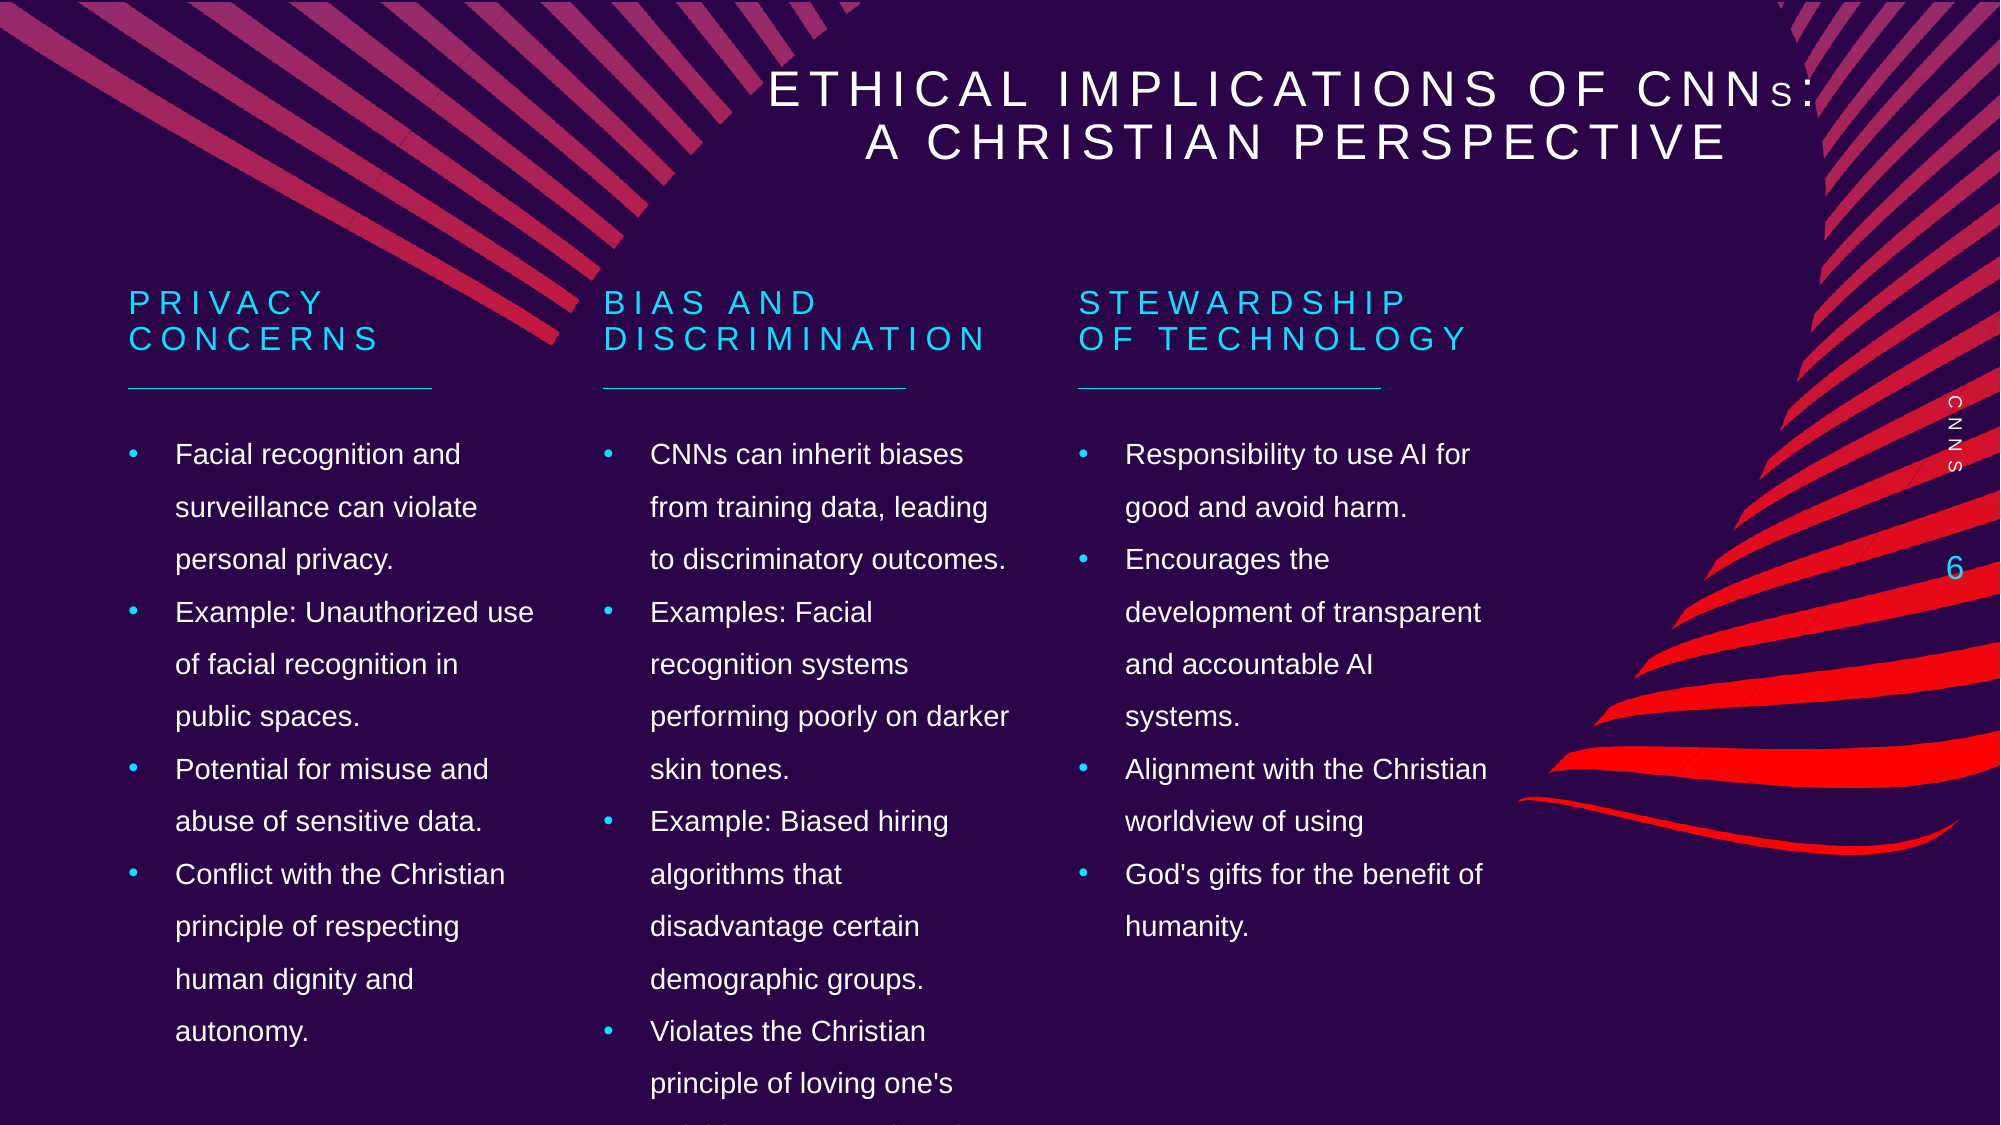

# Ethical Implications of CNNs: A Christian Perspective
Privacy Concerns
Bias and Discrimination
Stewardship of Technology
CNNs
Facial recognition and surveillance can violate personal privacy.
Example: Unauthorized use of facial recognition in public spaces.
Potential for misuse and abuse of sensitive data.
Conflict with the Christian principle of respecting human dignity and autonomy.
CNNs can inherit biases from training data, leading to discriminatory outcomes.
Examples: Facial recognition systems performing poorly on darker skin tones.
Example: Biased hiring algorithms that disadvantage certain demographic groups.
Violates the Christian principle of loving one's neighbor as oneself and treating all people with justice and fairness.
Responsibility to use AI for good and avoid harm.
Encourages the development of transparent and accountable AI systems.
Alignment with the Christian worldview of using
God's gifts for the benefit of humanity.
6